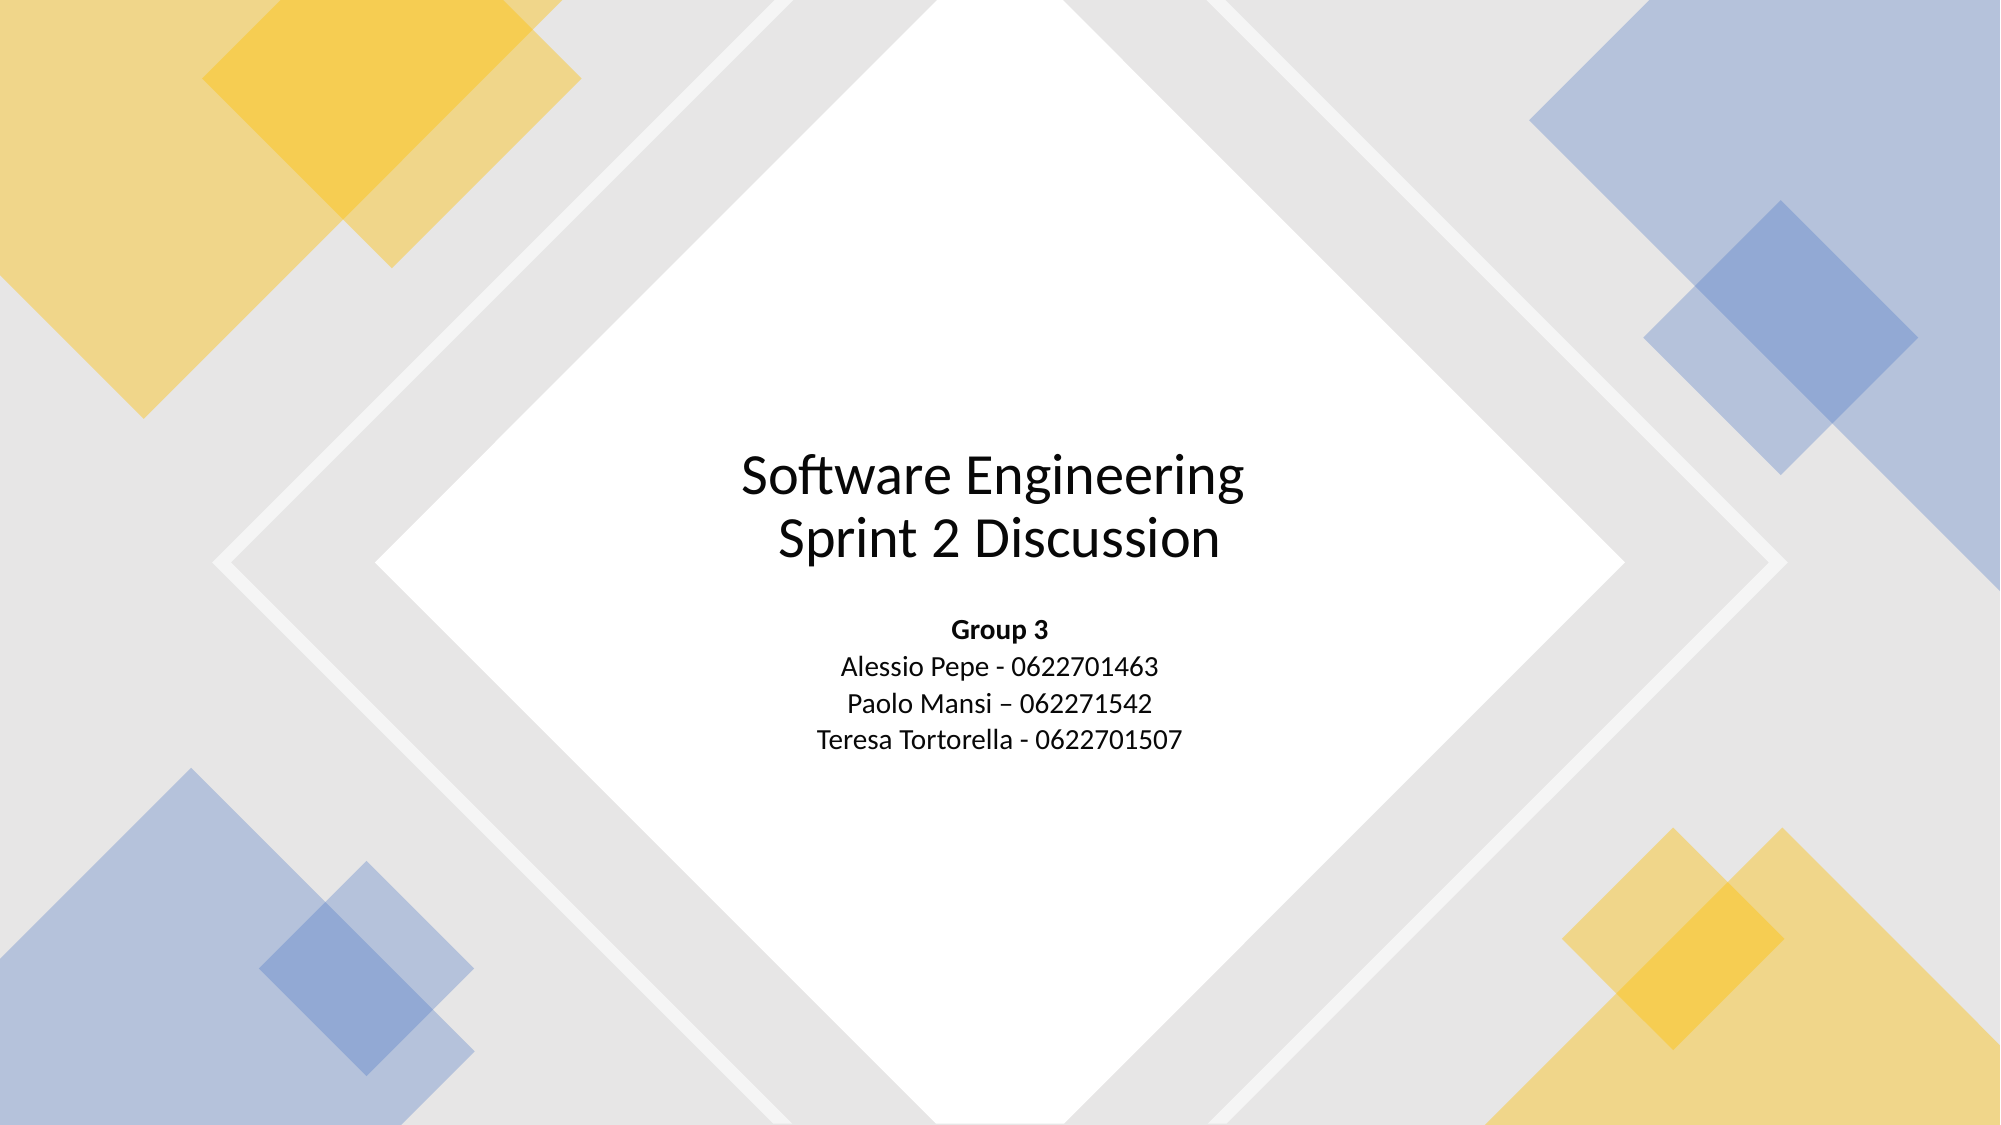

# Software Engineering Sprint 2 Discussion
Group 3
Alessio Pepe - 0622701463
Paolo Mansi – 062271542
Teresa Tortorella - 0622701507